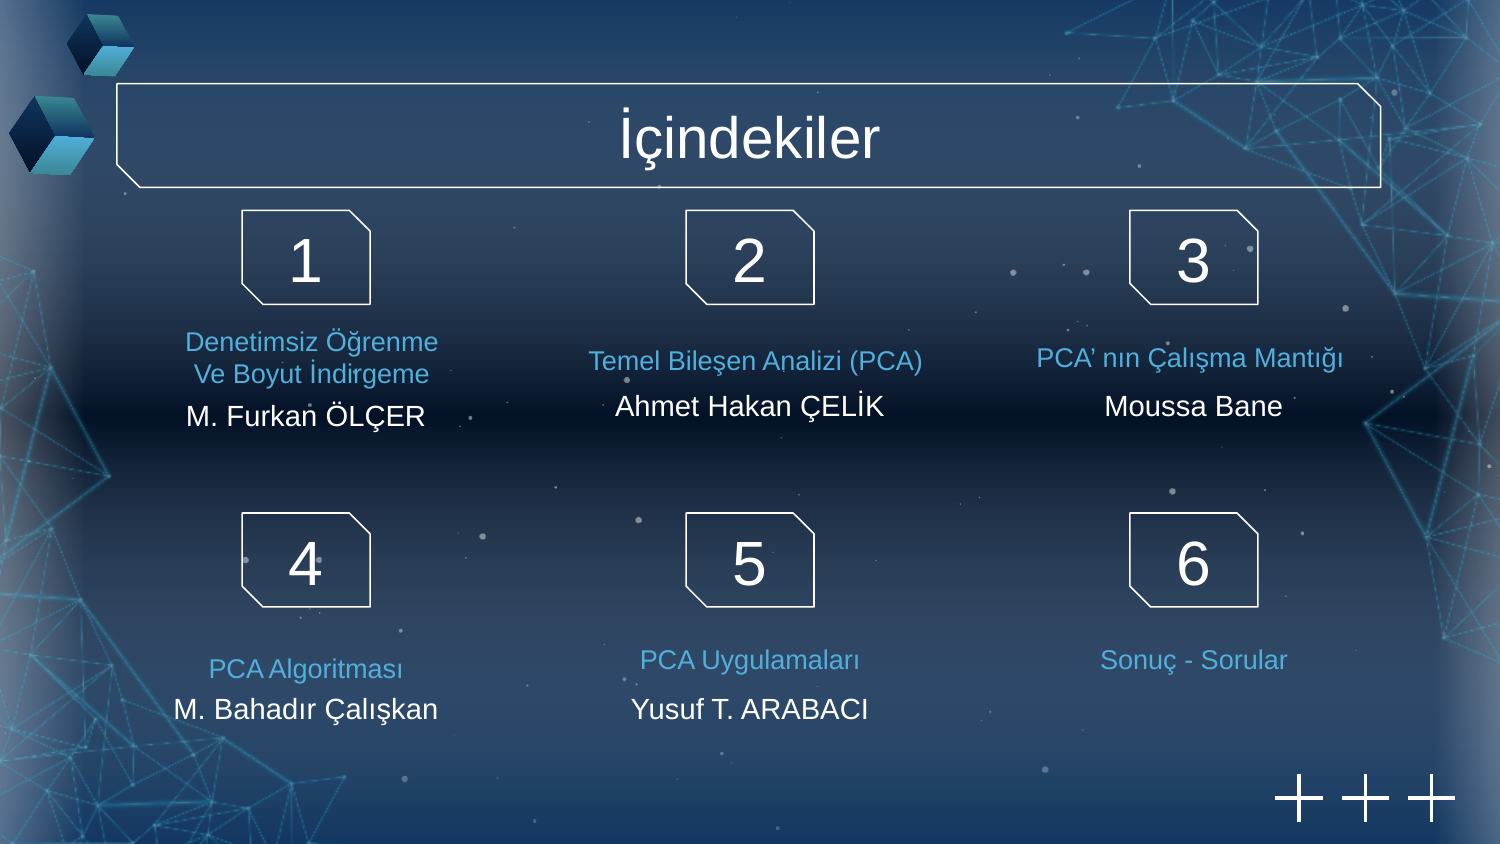

İçindekiler

1
2
3
PCA’ nın Çalışma Mantığı
Temel Bileşen Analizi (PCA)
# Denetimsiz Öğrenme
Ve Boyut İndirgeme
Ahmet Hakan ÇELİK
Moussa Bane
M. Furkan ÖLÇER

4
5
6
PCA Uygulamaları
Sonuç - Sorular
PCA Algoritması
M. Bahadır Çalışkan

Yusuf T. ARABACI